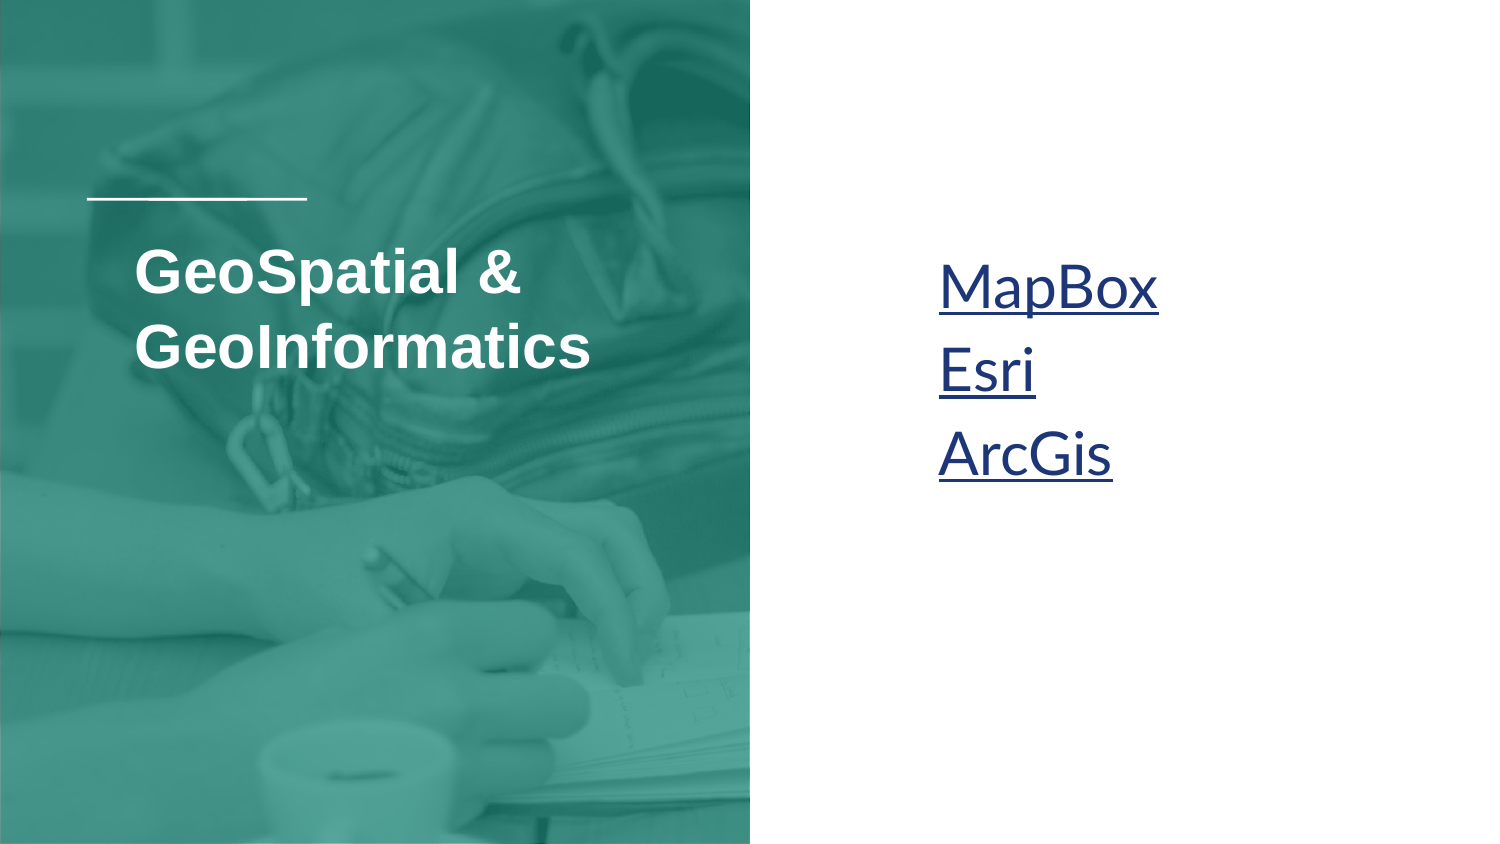

# GeoSpatial & GeoInformatics
MapBox
Esri
ArcGis